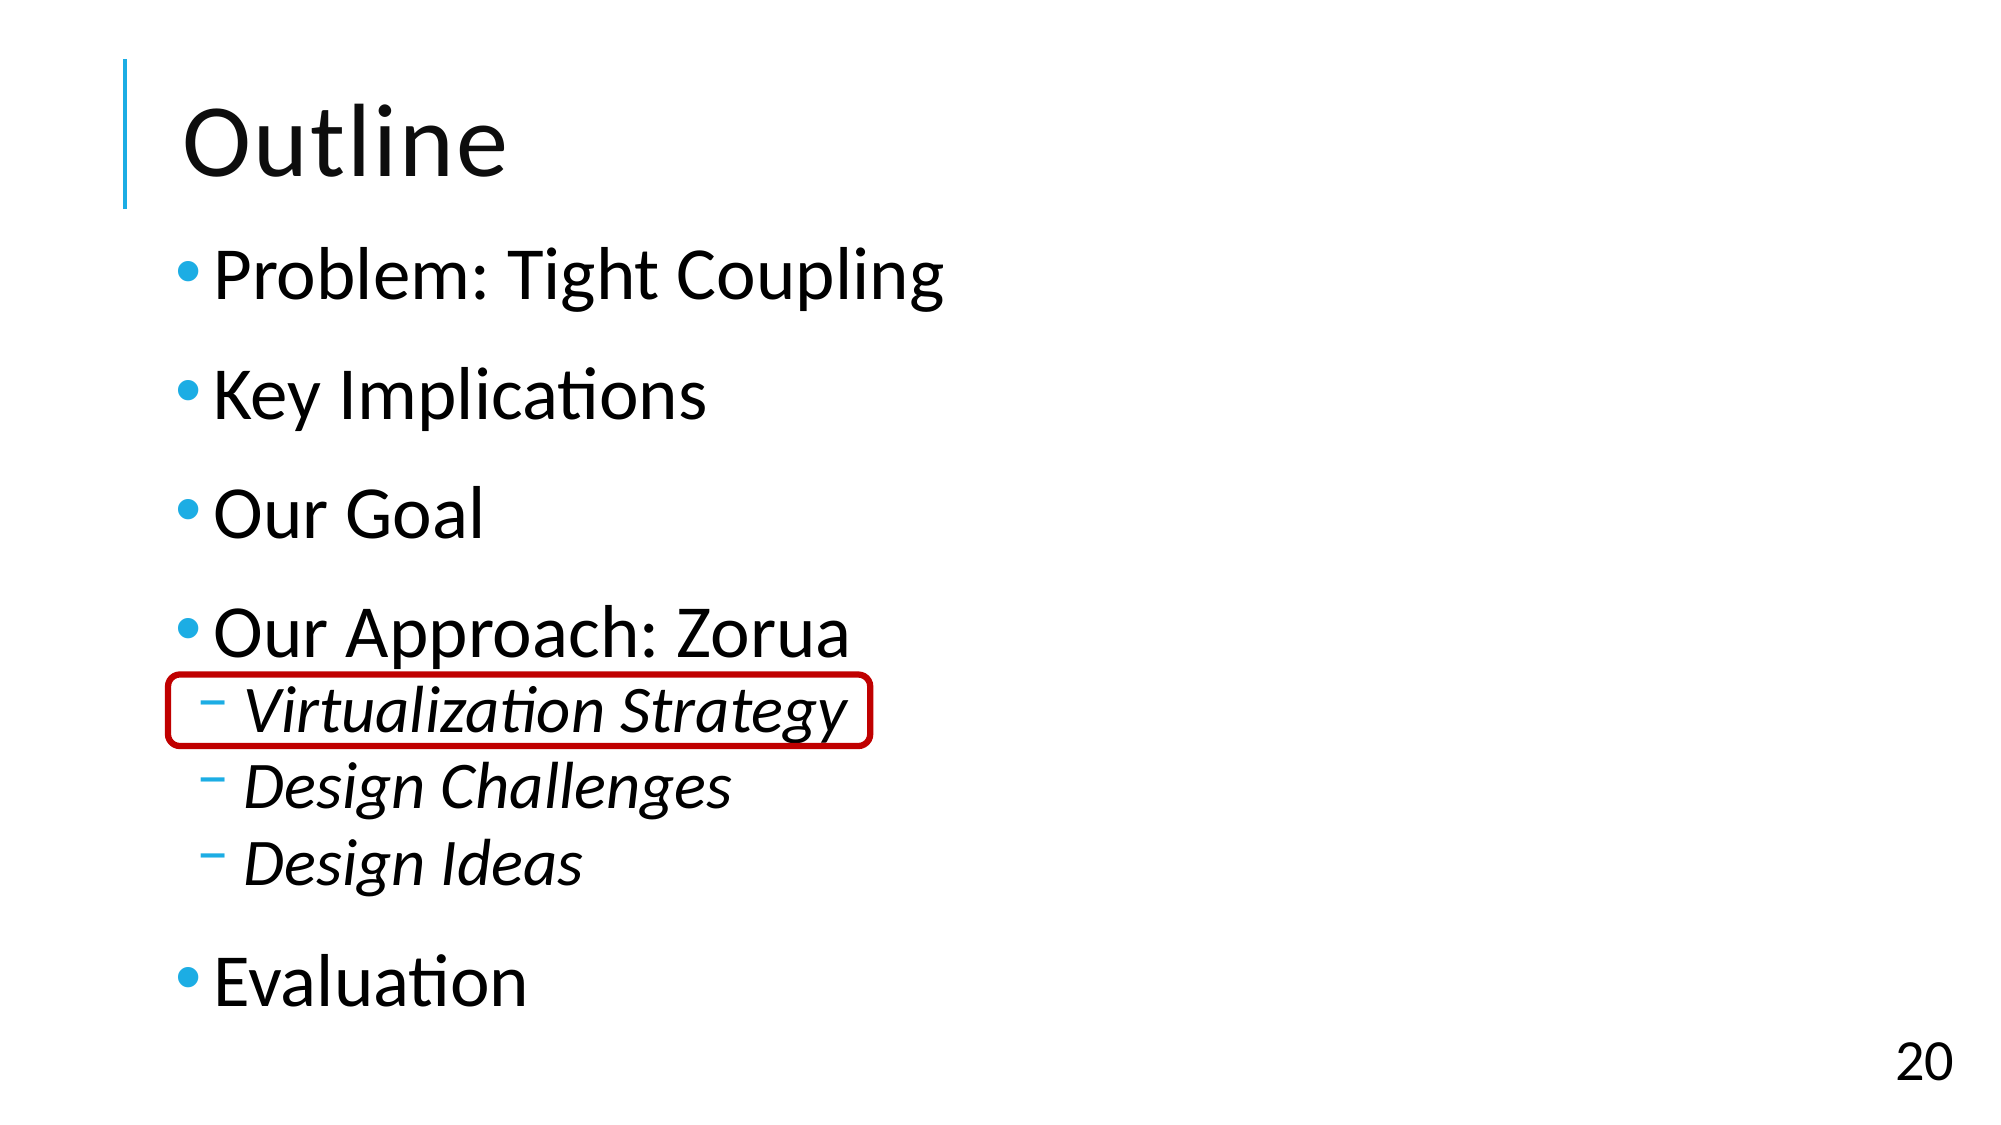

# Outline
Problem: Tight Coupling
Key Implications
Our Goal
Our Approach: Zorua
Virtualization Strategy
Design Challenges
Design Ideas
Evaluation

20